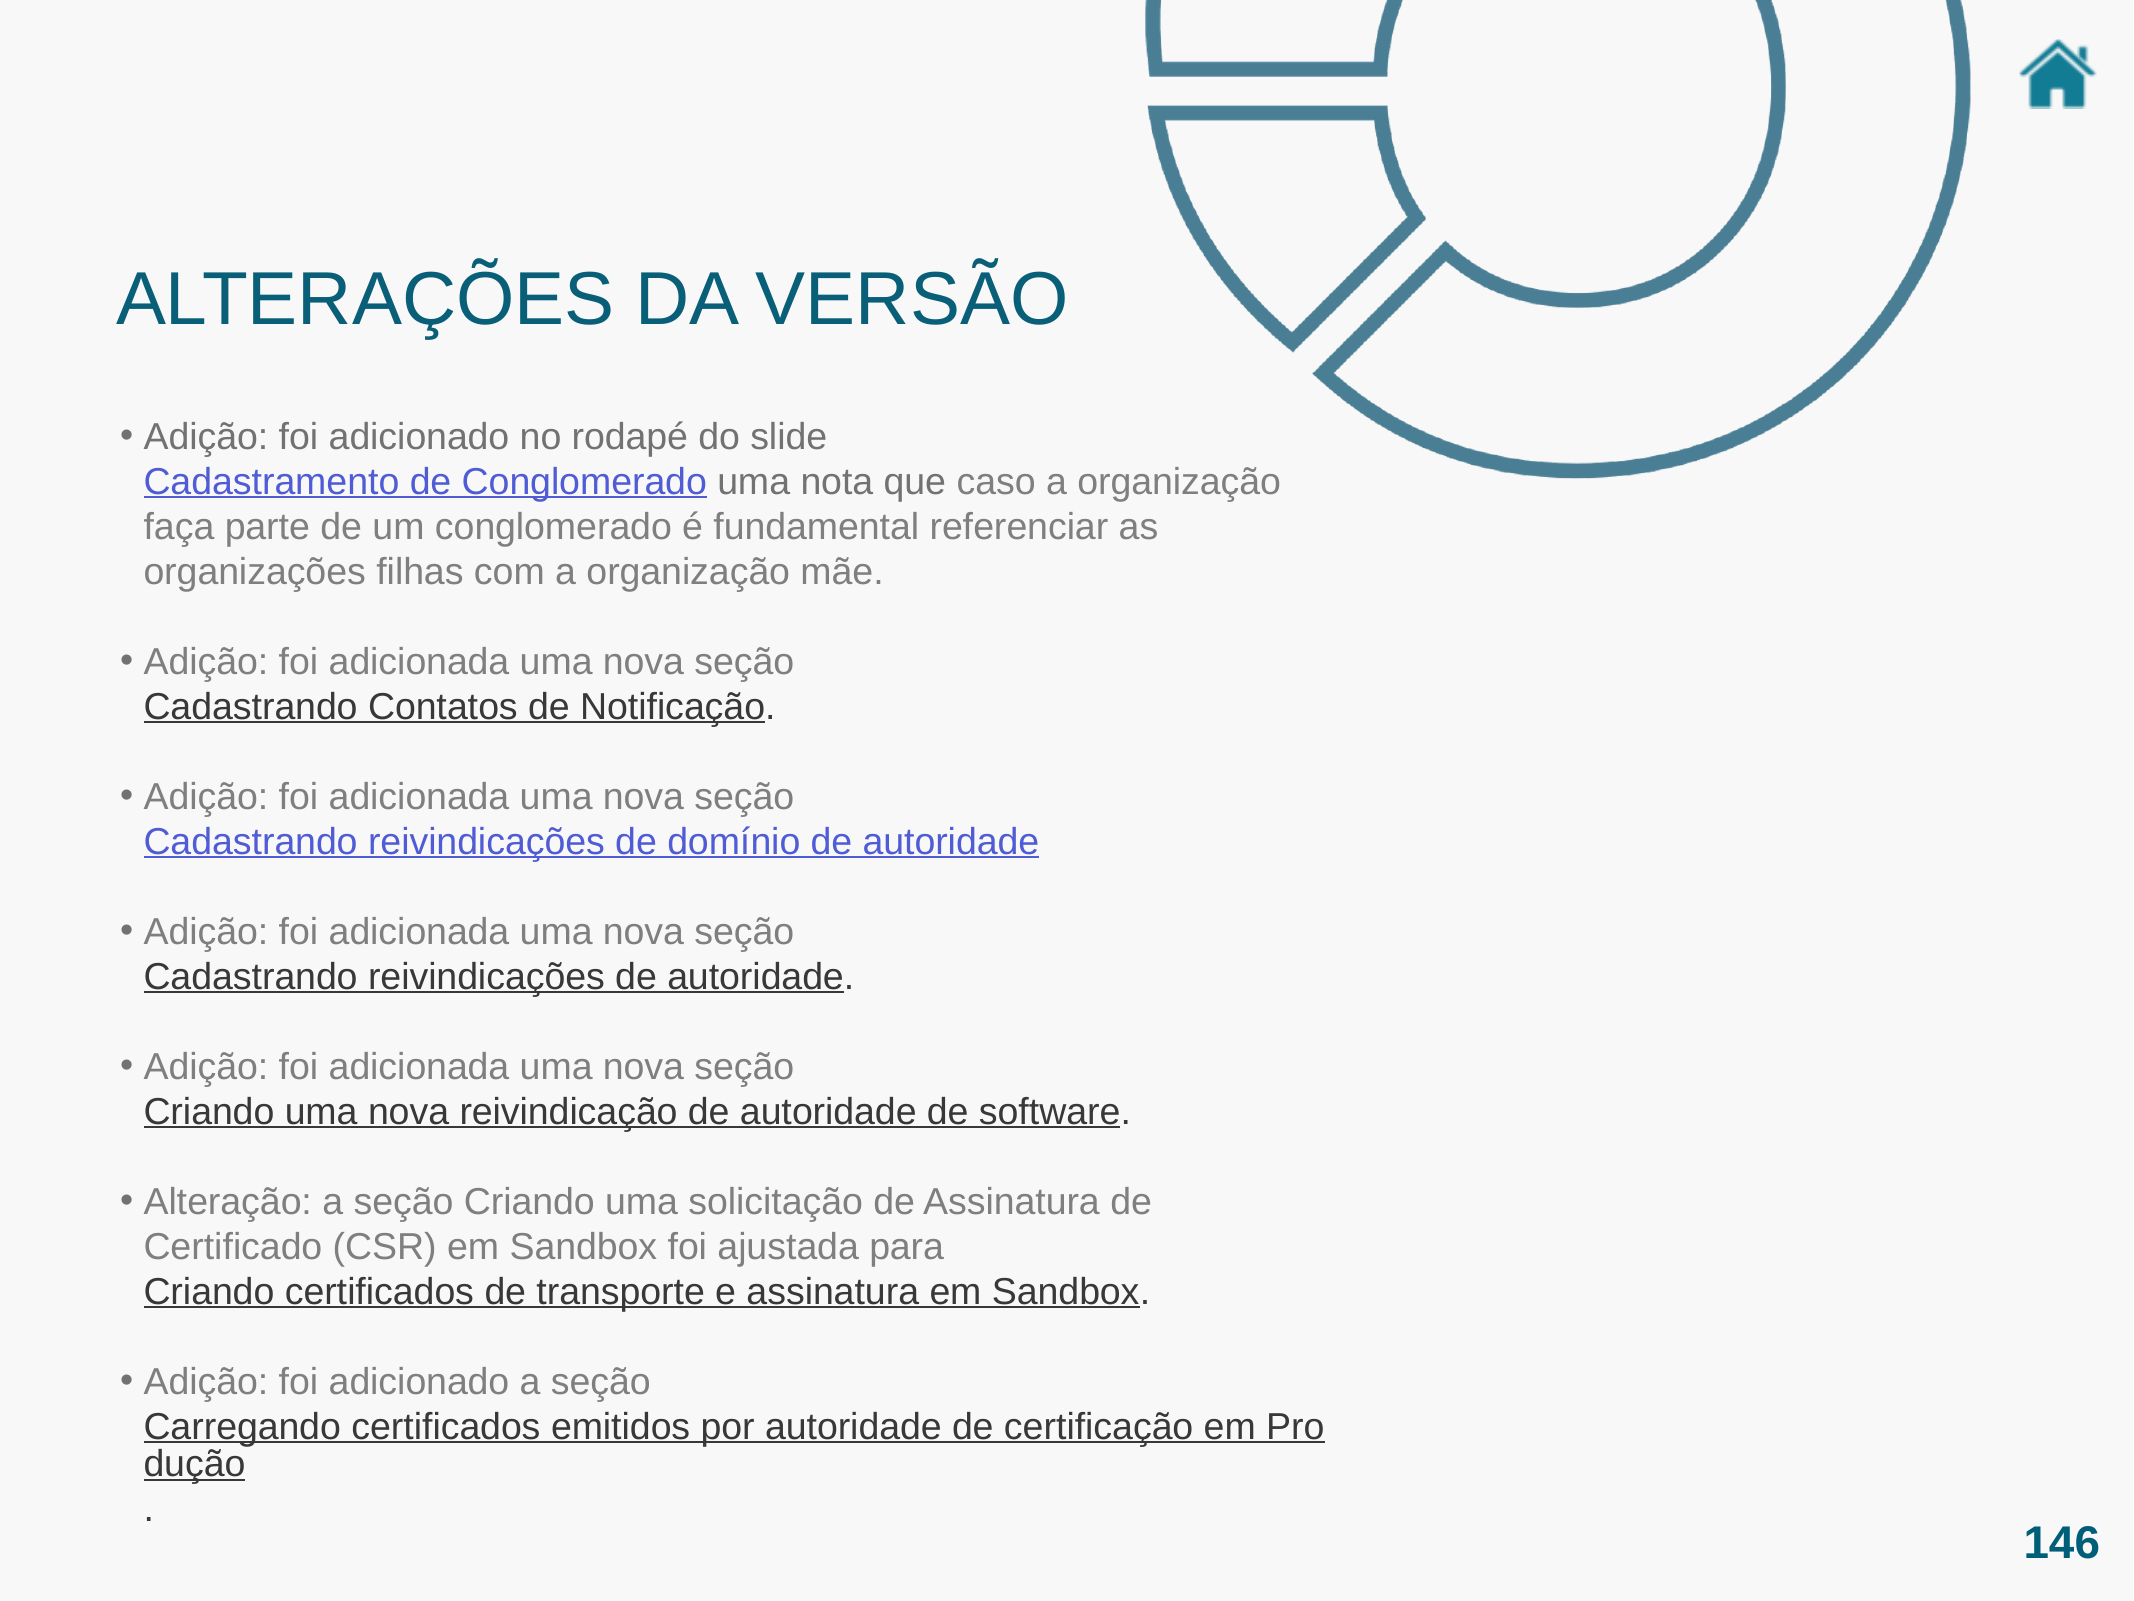

ALTERAÇÕES DA VERSÃO
Adição: foi adicionado no rodapé do slide Cadastramento de Conglomerado uma nota que caso a organização faça parte de um conglomerado é fundamental referenciar as organizações filhas com a organização mãe.

Adição: foi adicionada uma nova seção Cadastrando Contatos de Notificação.

Adição: foi adicionada uma nova seção Cadastrando reivindicações de domínio de autoridade

Adição: foi adicionada uma nova seção Cadastrando reivindicações de autoridade.

Adição: foi adicionada uma nova seção Criando uma nova reivindicação de autoridade de software.

Alteração: a seção Criando uma solicitação de Assinatura de Certificado (CSR) em Sandbox foi ajustada para Criando certificados de transporte e assinatura em Sandbox.

Adição: foi adicionado a seção Carregando certificados emitidos por autoridade de certificação em Produção.
146